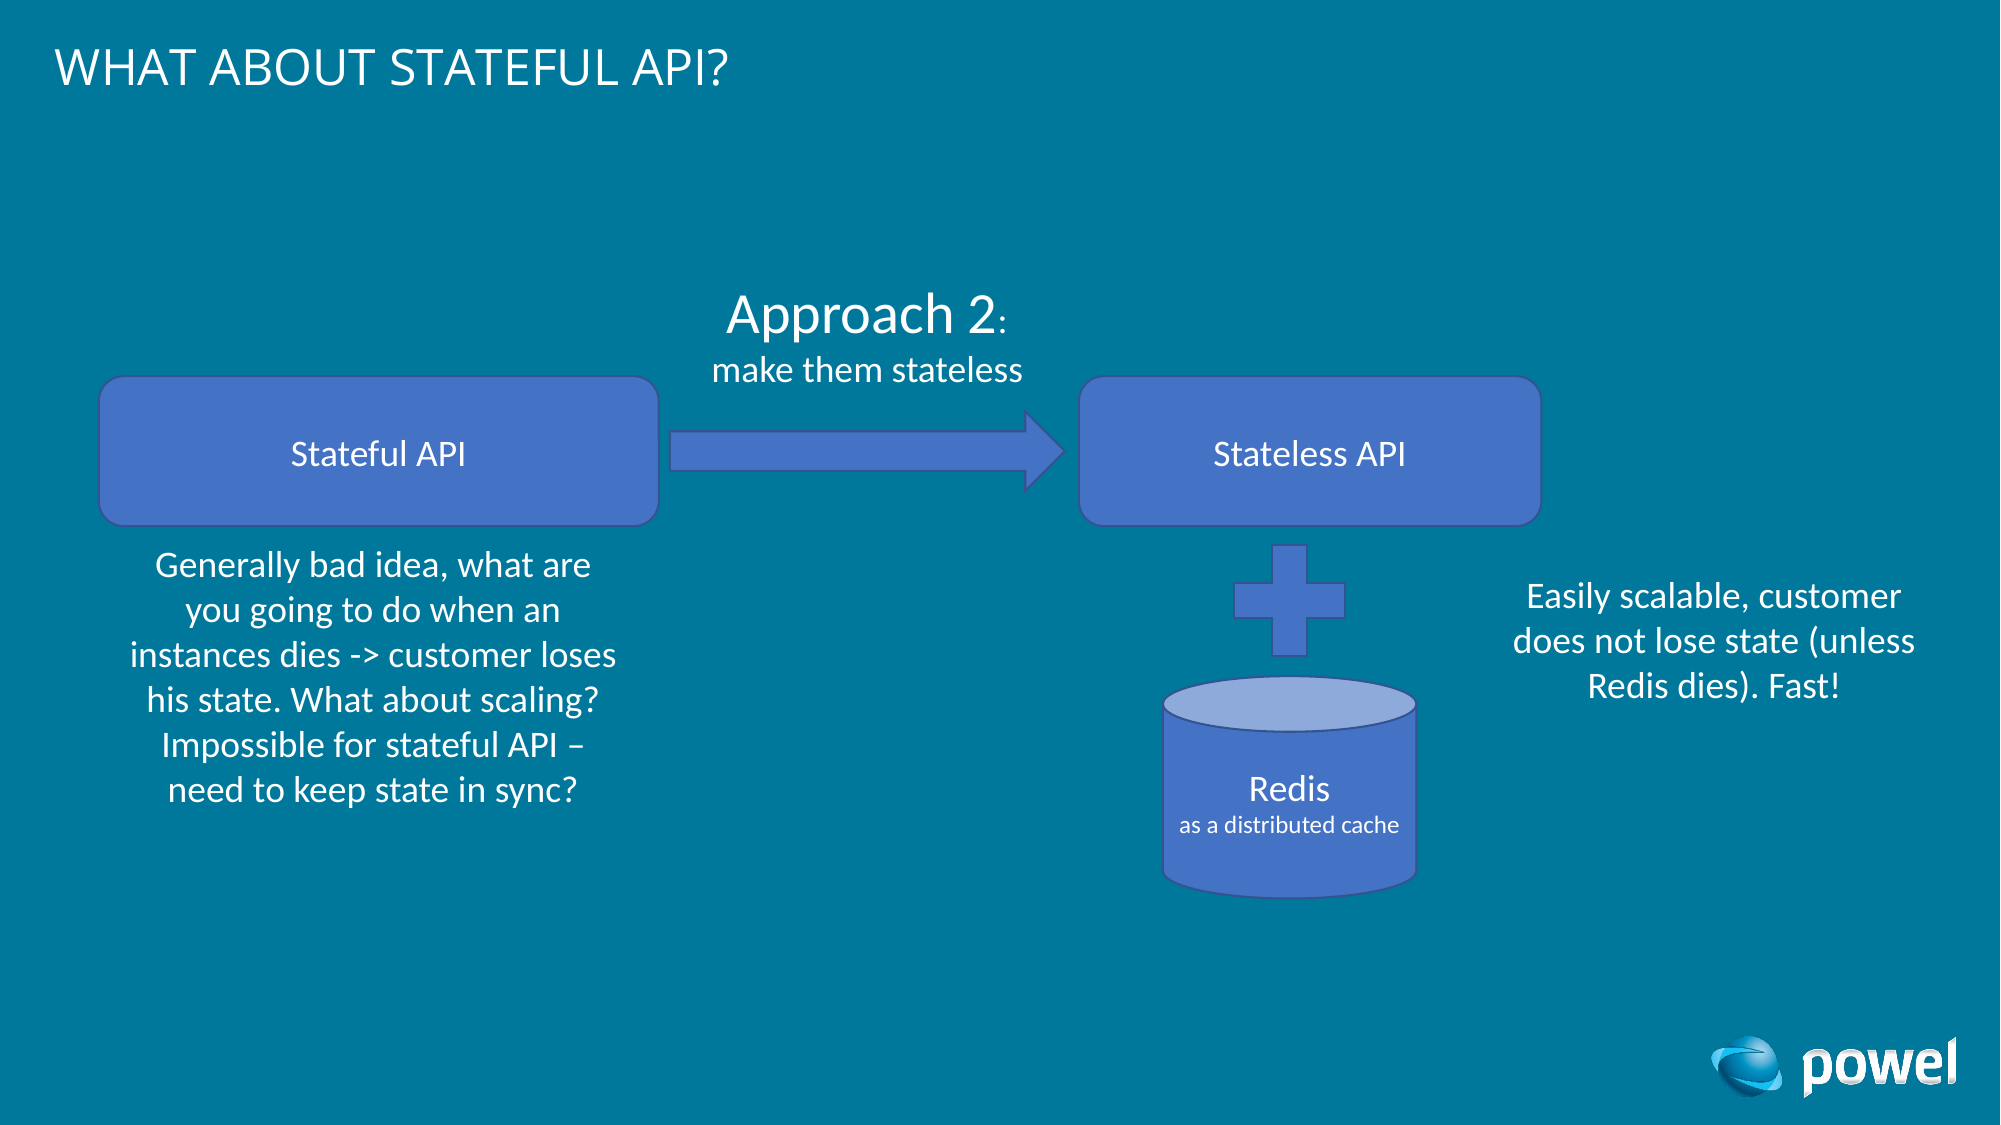

# What about stateful api?
Approach 2:
make them stateless
Stateful API
Stateless API

Generally bad idea, what are you going to do when an instances dies -> customer loses his state. What about scaling? Impossible for stateful API – need to keep state in sync?
Easily scalable, customer does not lose state (unless Redis dies). Fast!
Redis
as a distributed cache